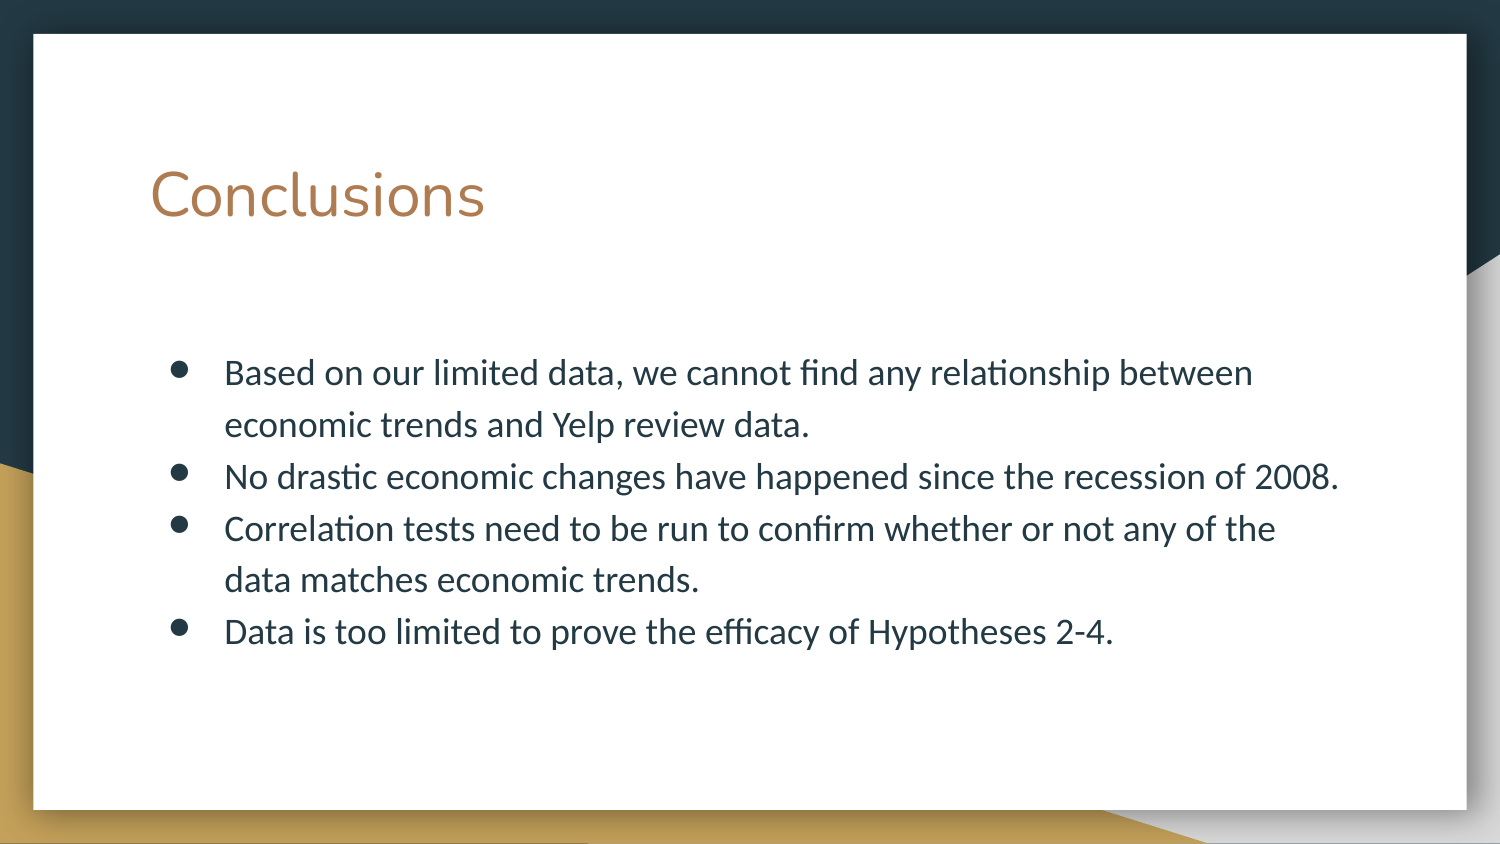

# Conclusions
Based on our limited data, we cannot find any relationship between economic trends and Yelp review data.
No drastic economic changes have happened since the recession of 2008.
Correlation tests need to be run to confirm whether or not any of the data matches economic trends.
Data is too limited to prove the efficacy of Hypotheses 2-4.